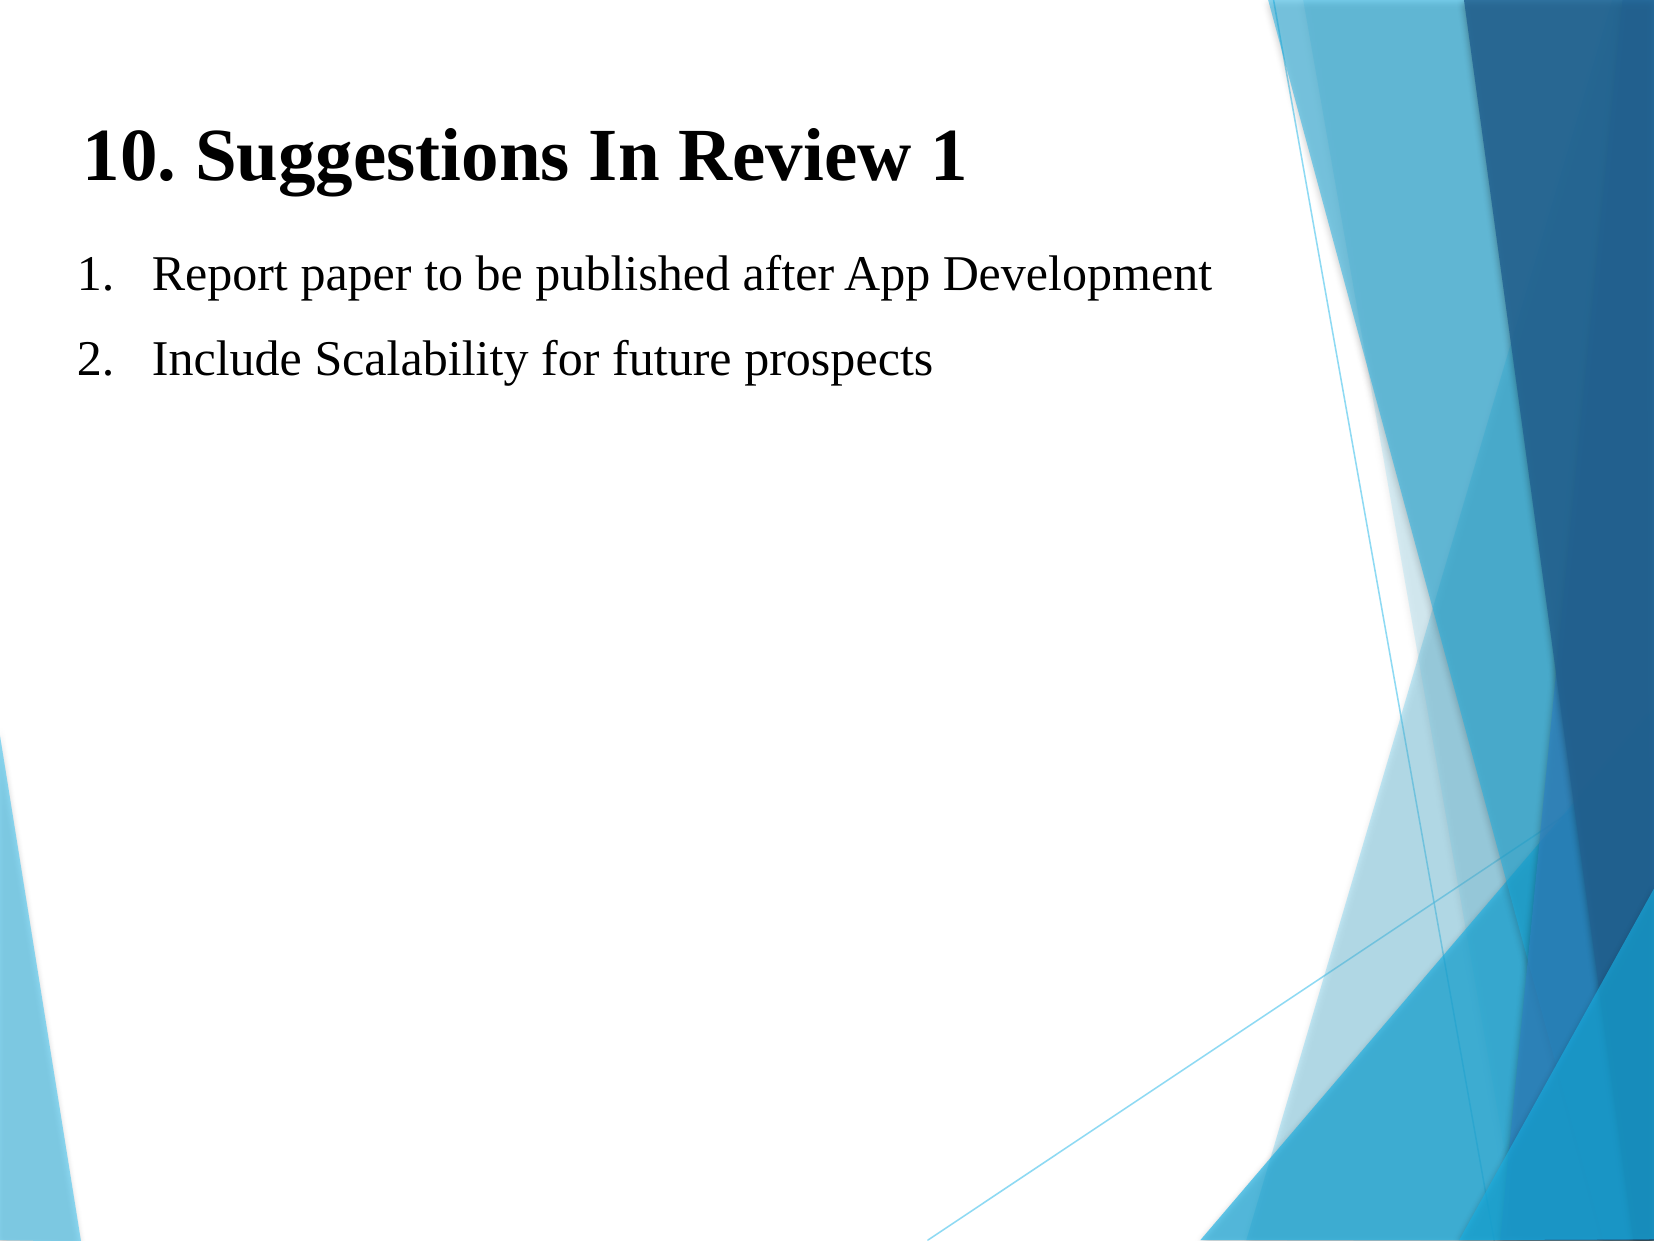

10. Suggestions In Review 1
Report paper to be published after App Development
Include Scalability for future prospects